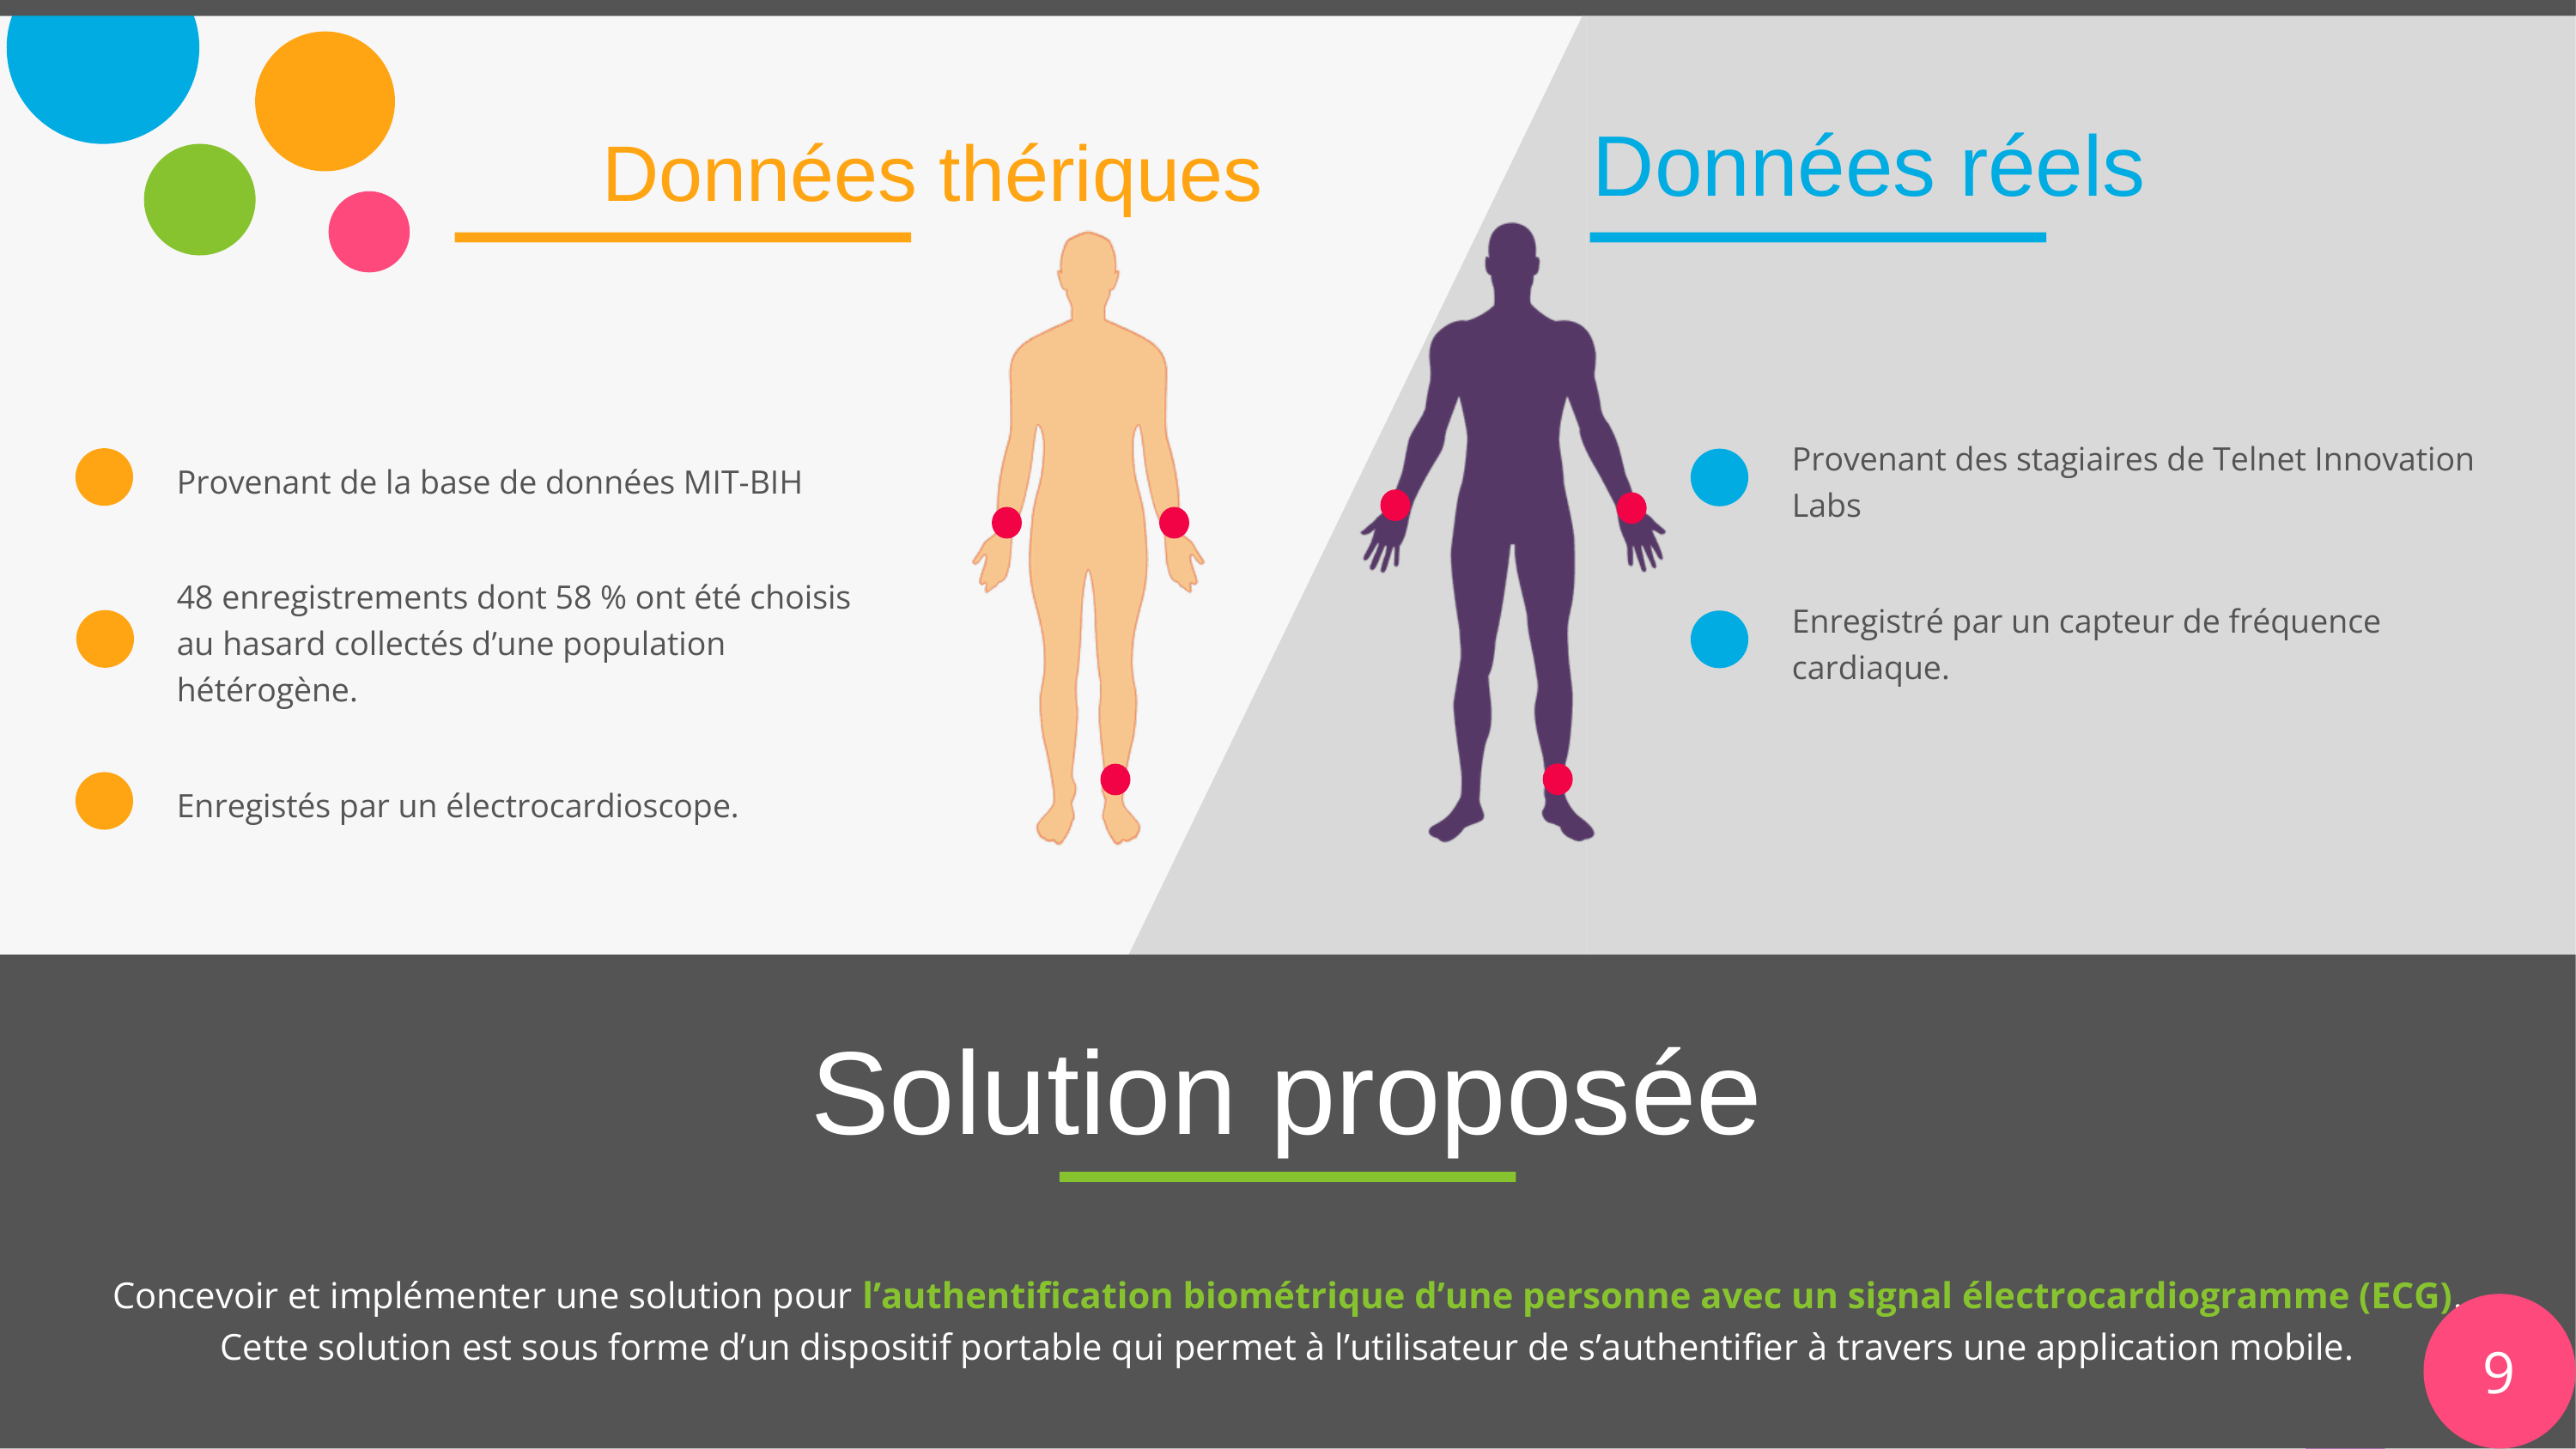

Données réels
Données thériques
Provenant de la base de données MIT-BIH
Provenant des stagiaires de Telnet Innovation Labs

48 enregistrements dont 58 % ont été choisis au hasard collectés d’une population hétérogène.
Enregistré par un capteur de fréquence cardiaque.
Enregistés par un électrocardioscope.

# Solution proposée
Concevoir et implémenter une solution pour l’authentification biométrique d’une personne avec un signal électrocardiogramme (ECG). Cette solution est sous forme d’un dispositif portable qui permet à l’utilisateur de s’authentifier à travers une application mobile.
9